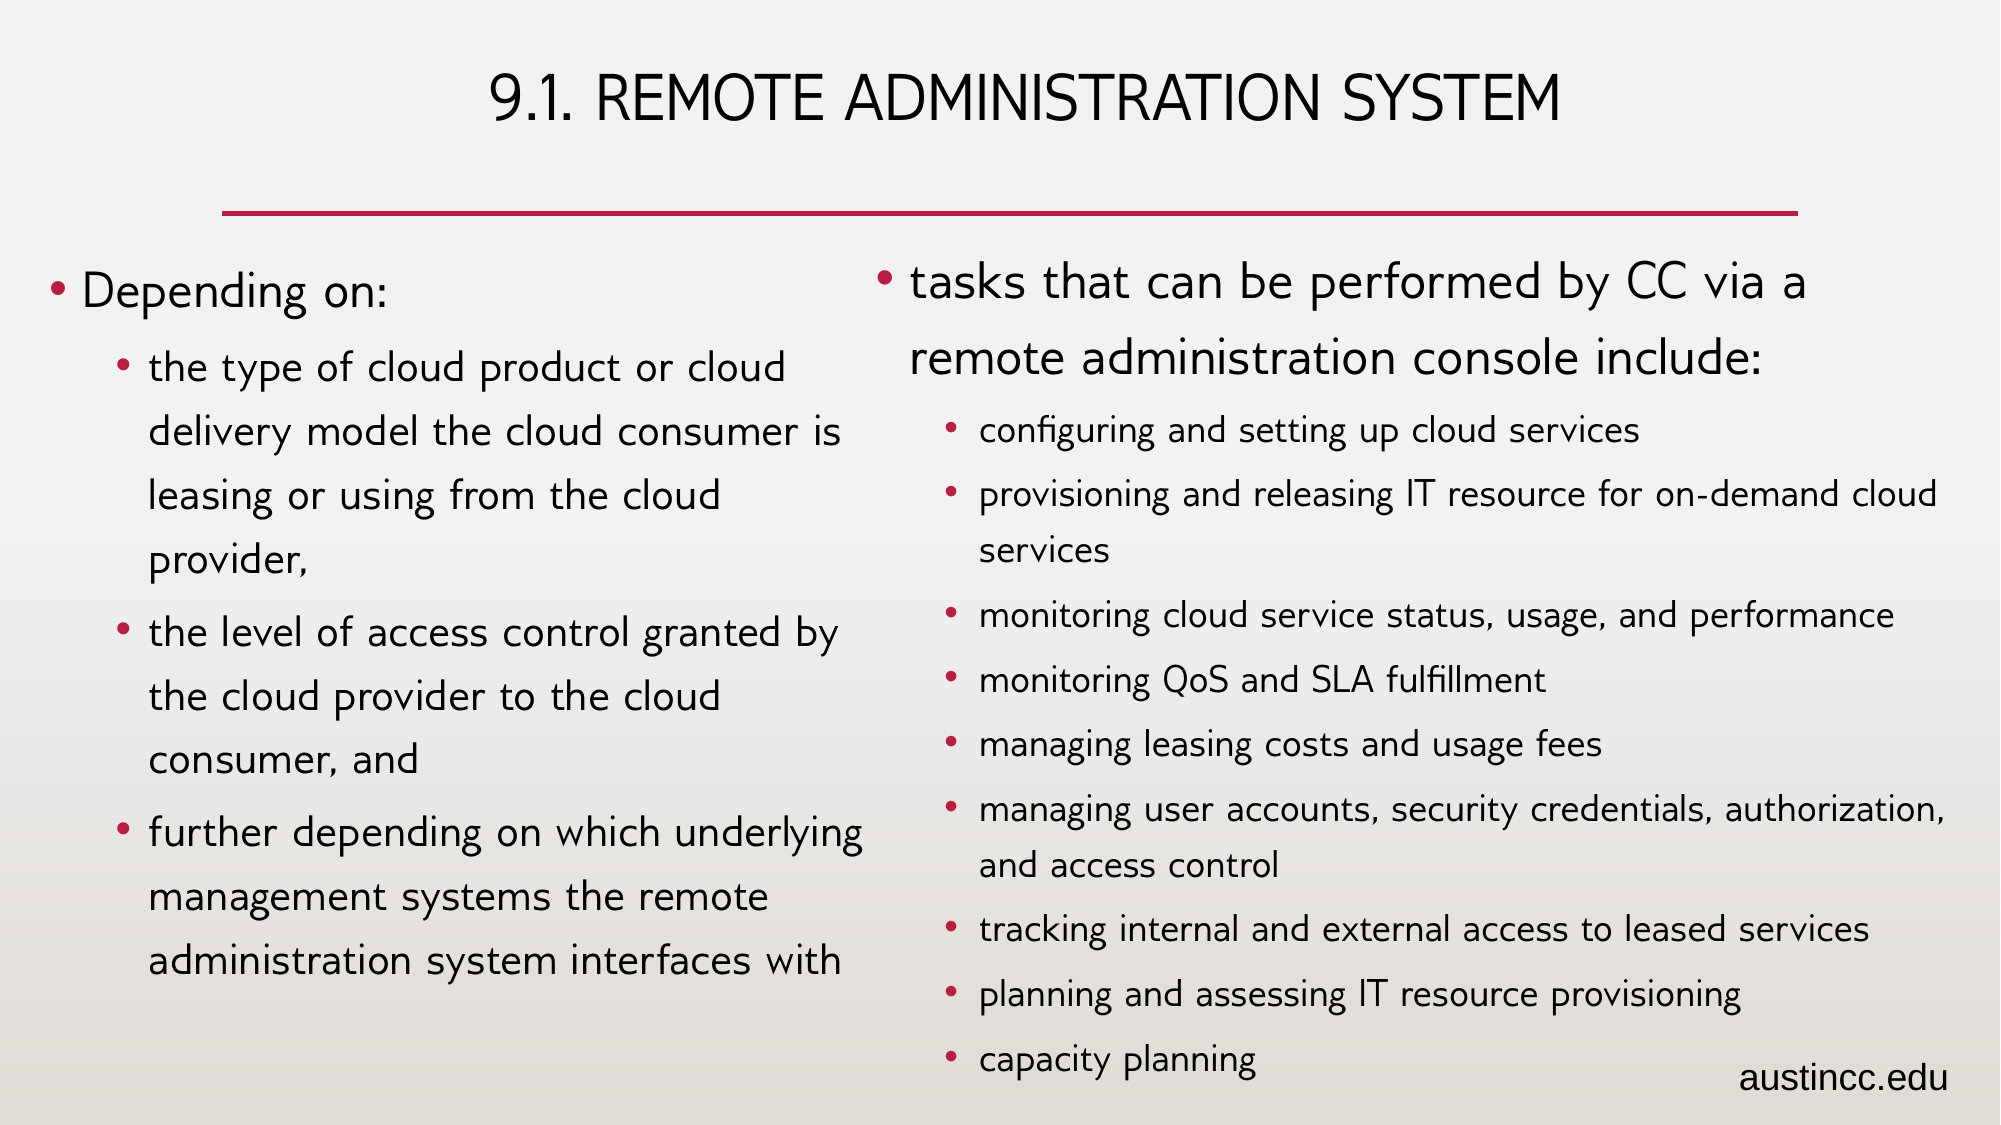

# 9.1. Remote Administration System
tasks that can be performed by CC via a remote administration console include:
configuring and setting up cloud services
provisioning and releasing IT resource for on-demand cloud services
monitoring cloud service status, usage, and performance
monitoring QoS and SLA fulfillment
managing leasing costs and usage fees
managing user accounts, security credentials, authorization, and access control
tracking internal and external access to leased services
planning and assessing IT resource provisioning
capacity planning
Depending on:
the type of cloud product or cloud delivery model the cloud consumer is leasing or using from the cloud provider,
the level of access control granted by the cloud provider to the cloud consumer, and
further depending on which underlying management systems the remote administration system interfaces with